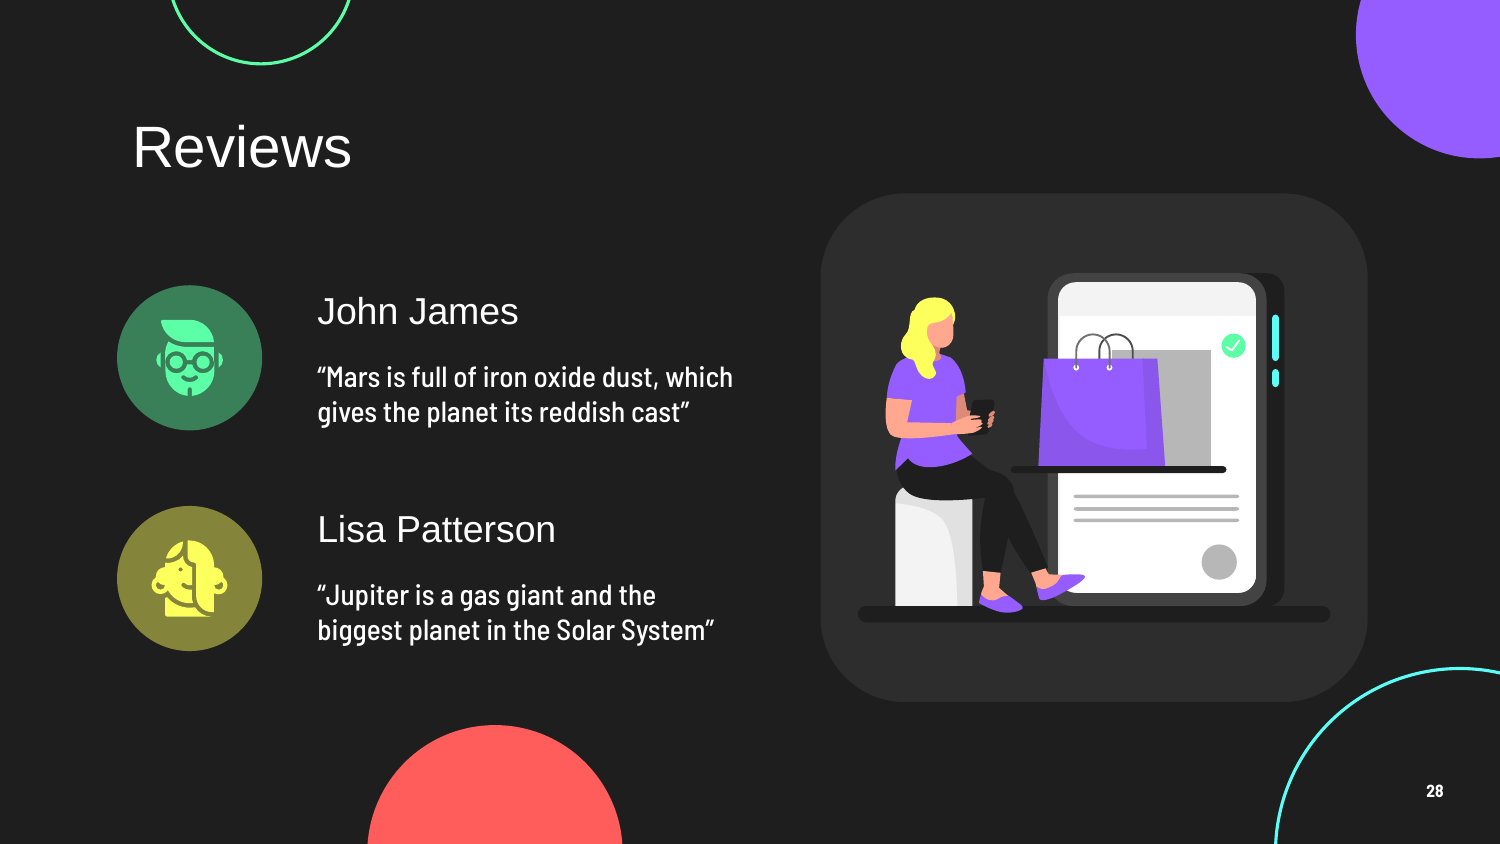

# Reviews

John James

“Mars is full of iron oxide dust, which gives the planet its reddish cast”

Lisa Patterson

“Jupiter is a gas giant and the biggest planet in the Solar System”
28